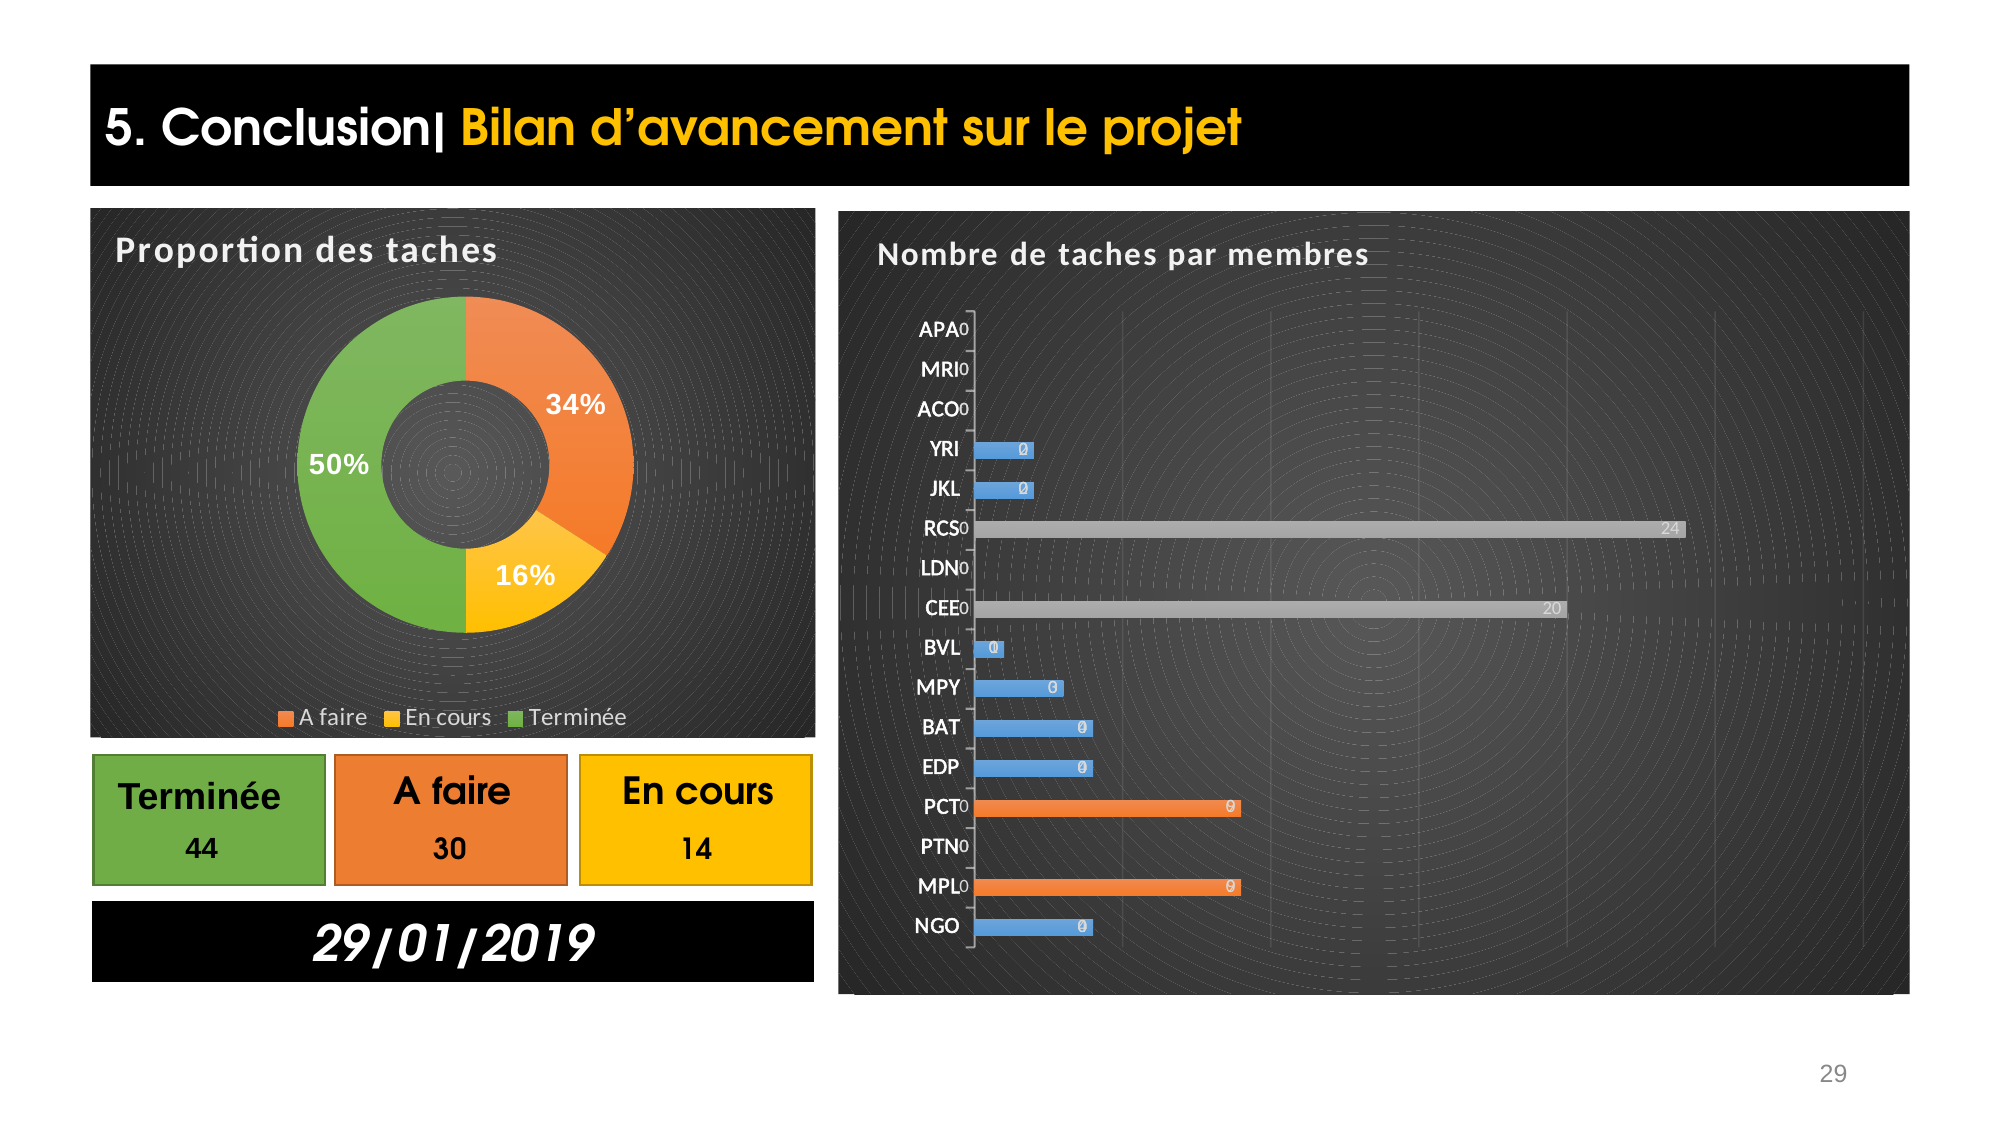

5. Conclusion| Bilan d’avancement sur le projet

### Chart: Proportion des taches

| Category |  |
|---|---|
| A faire | 30.0 |
| En cours | 14.0 |
| Terminée | 44.0 |

### Chart: Nombre de taches par membres

| Category | Data1 | Data2 | Data3 |
|---|---|---|---|
| NGO | 4.0 | None | None |
| MPL | None | 9.0 | None |
| PTN | 0.0 | None | None |
| PCT | None | 9.0 | None |
| EDP | 4.0 | None | None |
| BAT | 4.0 | None | None |
| MPY | 3.0 | None | None |
| BVL | 1.0 | None | None |
| CEE | None | None | 20.0 |
| LDN | 0.0 | None | None |
| RCS | None | None | 24.0 |
| JKL | 2.0 | None | None |
| YRI | 2.0 | None | None |
| ACO | 0.0 | None | None |
| MRI | 0.0 | None | None |
| APA | 0.0 | None | None |
Terminée
44

A faire
30

En cours
14
29/01/2019
29